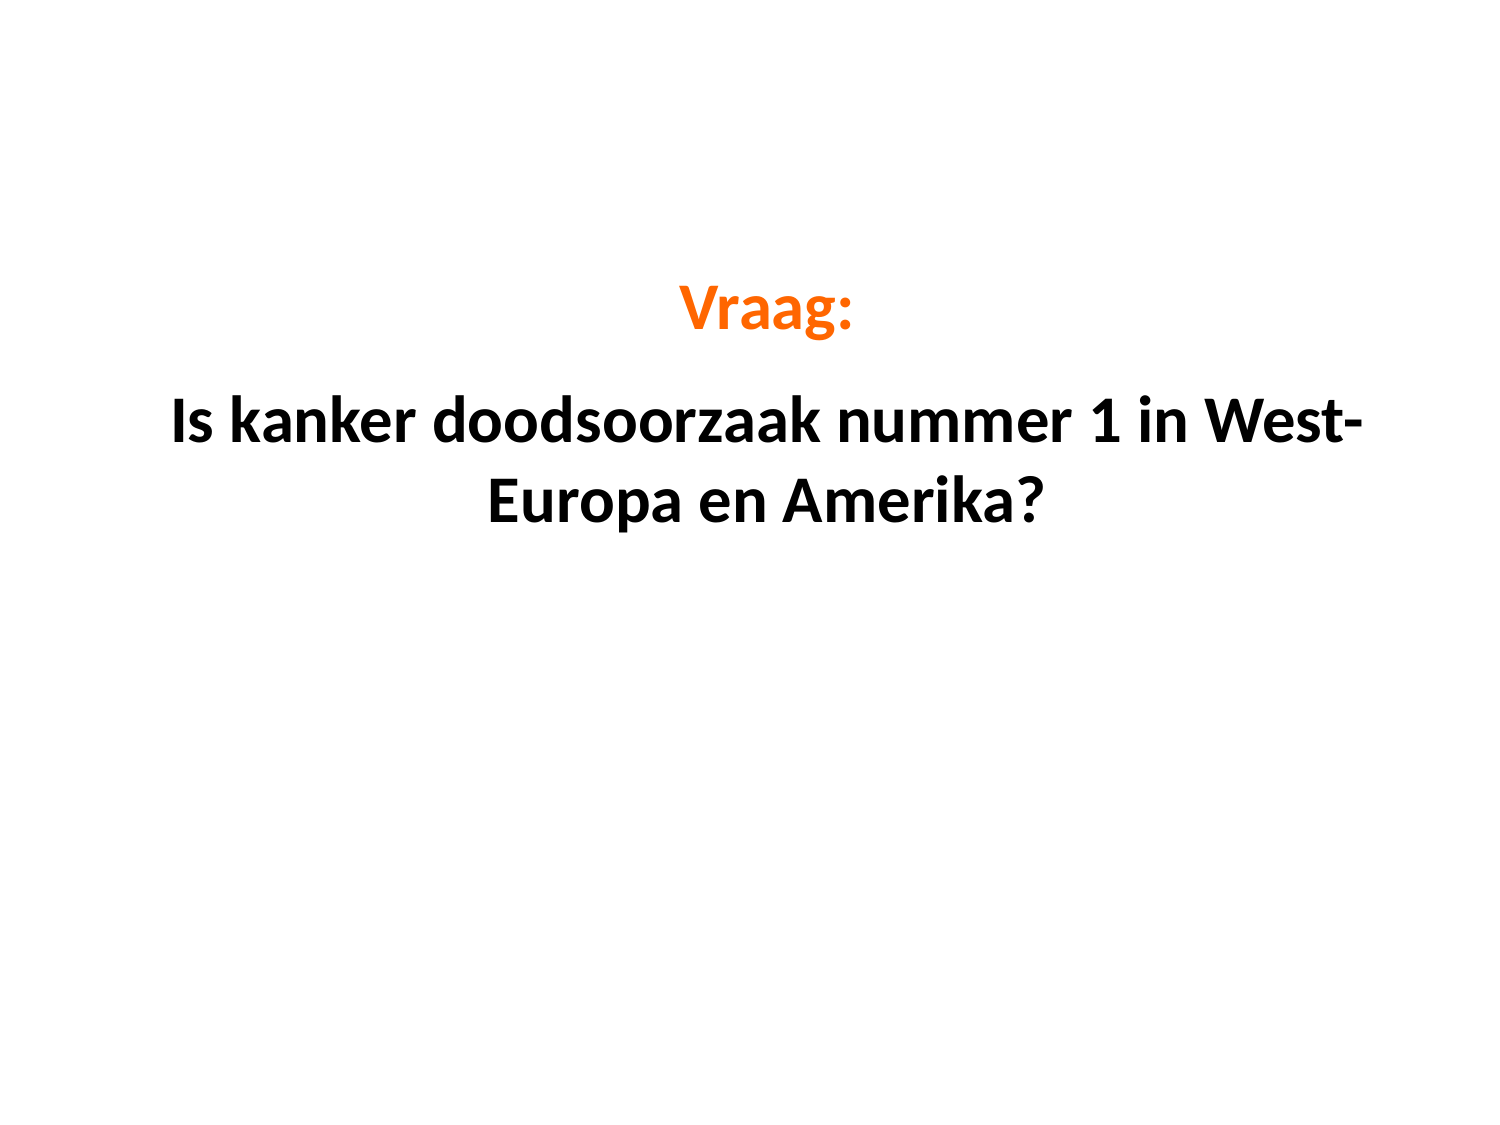

Vraag:
Is kanker doodsoorzaak nummer 1 in West-Europa en Amerika?